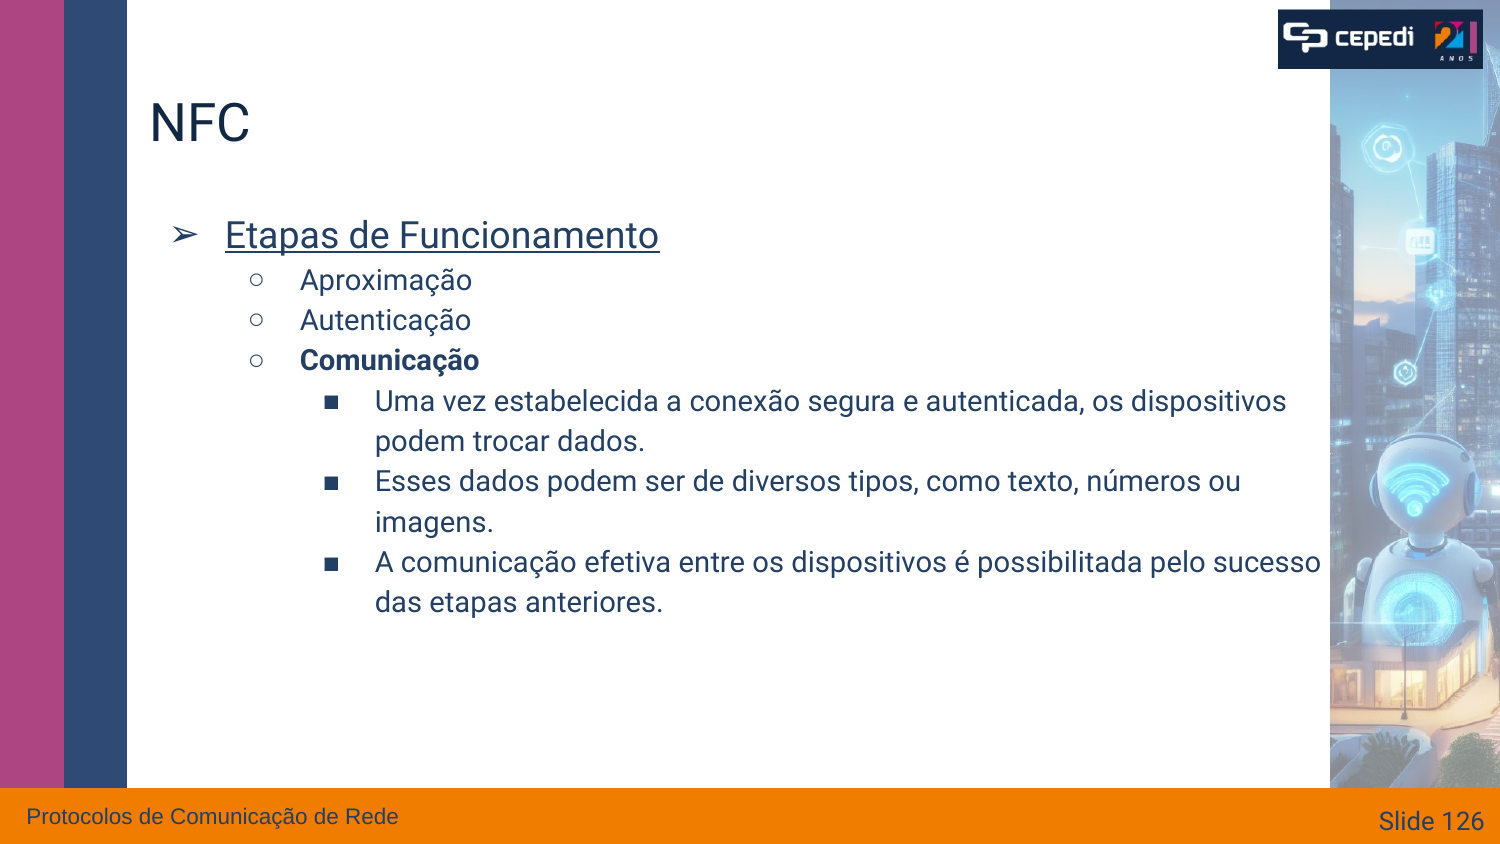

# NFC
Etapas de Funcionamento
Aproximação
Autenticação
Comunicação
Uma vez estabelecida a conexão segura e autenticada, os dispositivos podem trocar dados.
Esses dados podem ser de diversos tipos, como texto, números ou imagens.
A comunicação efetiva entre os dispositivos é possibilitada pelo sucesso das etapas anteriores.
Protocolos de Comunicação de Rede
Slide 126